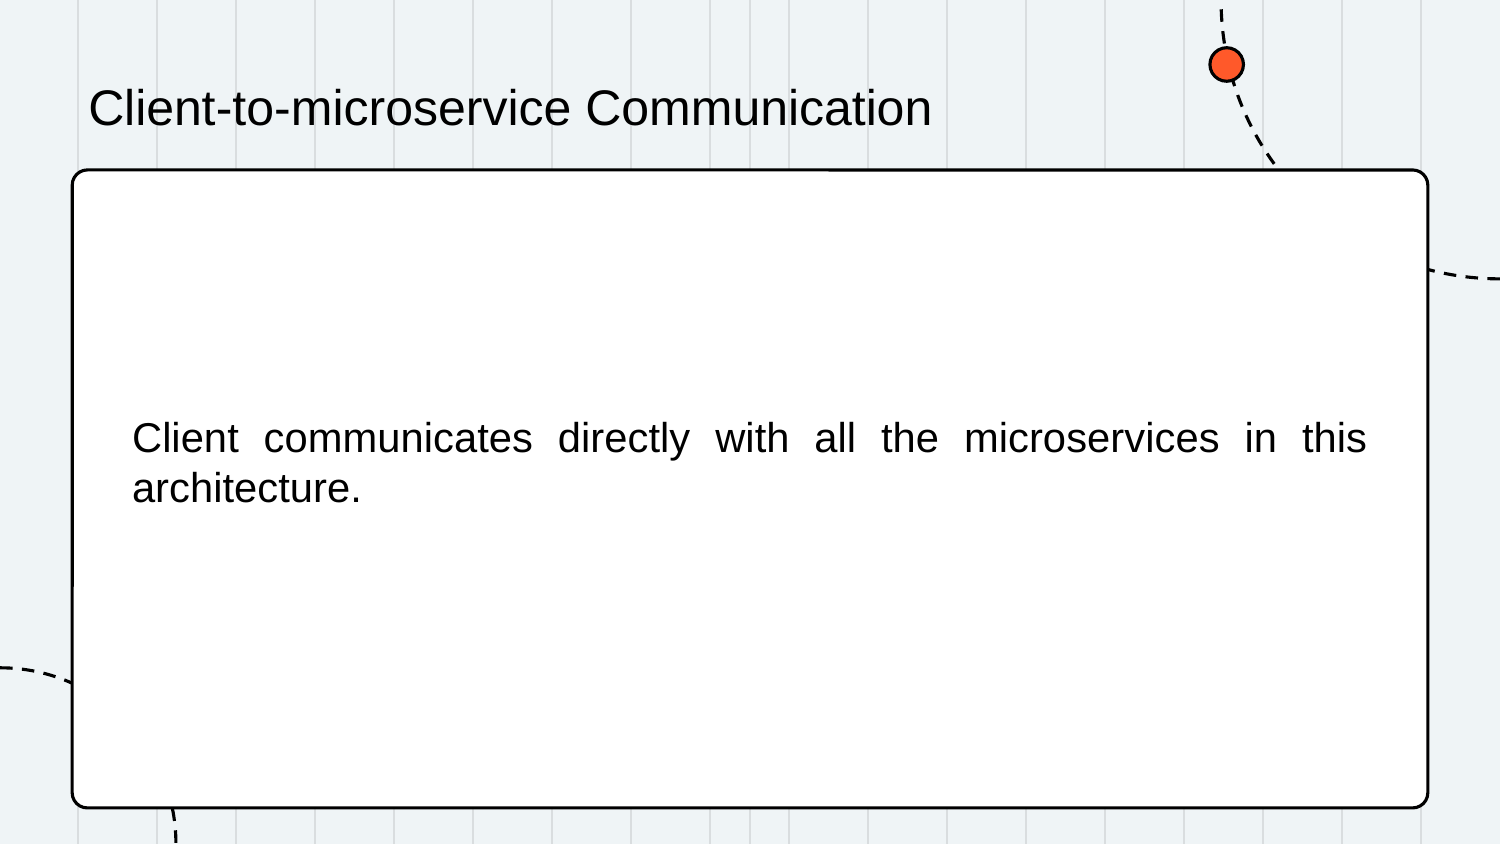

# Client-to-microservice Communication

Client communicates directly with all the microservices in this architecture.